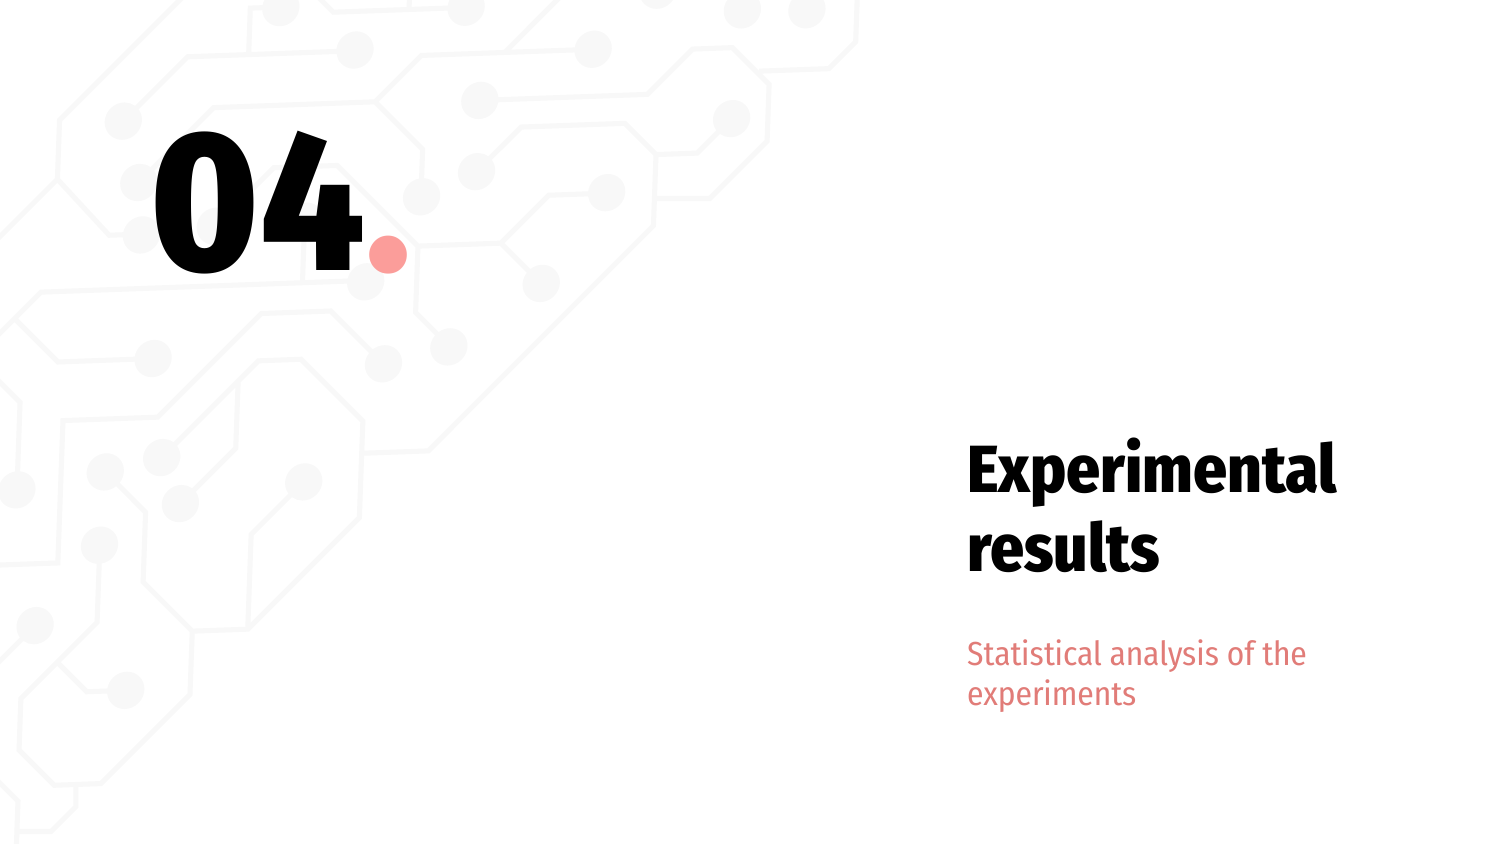

04.
# Experimental results
Statistical analysis of the experiments